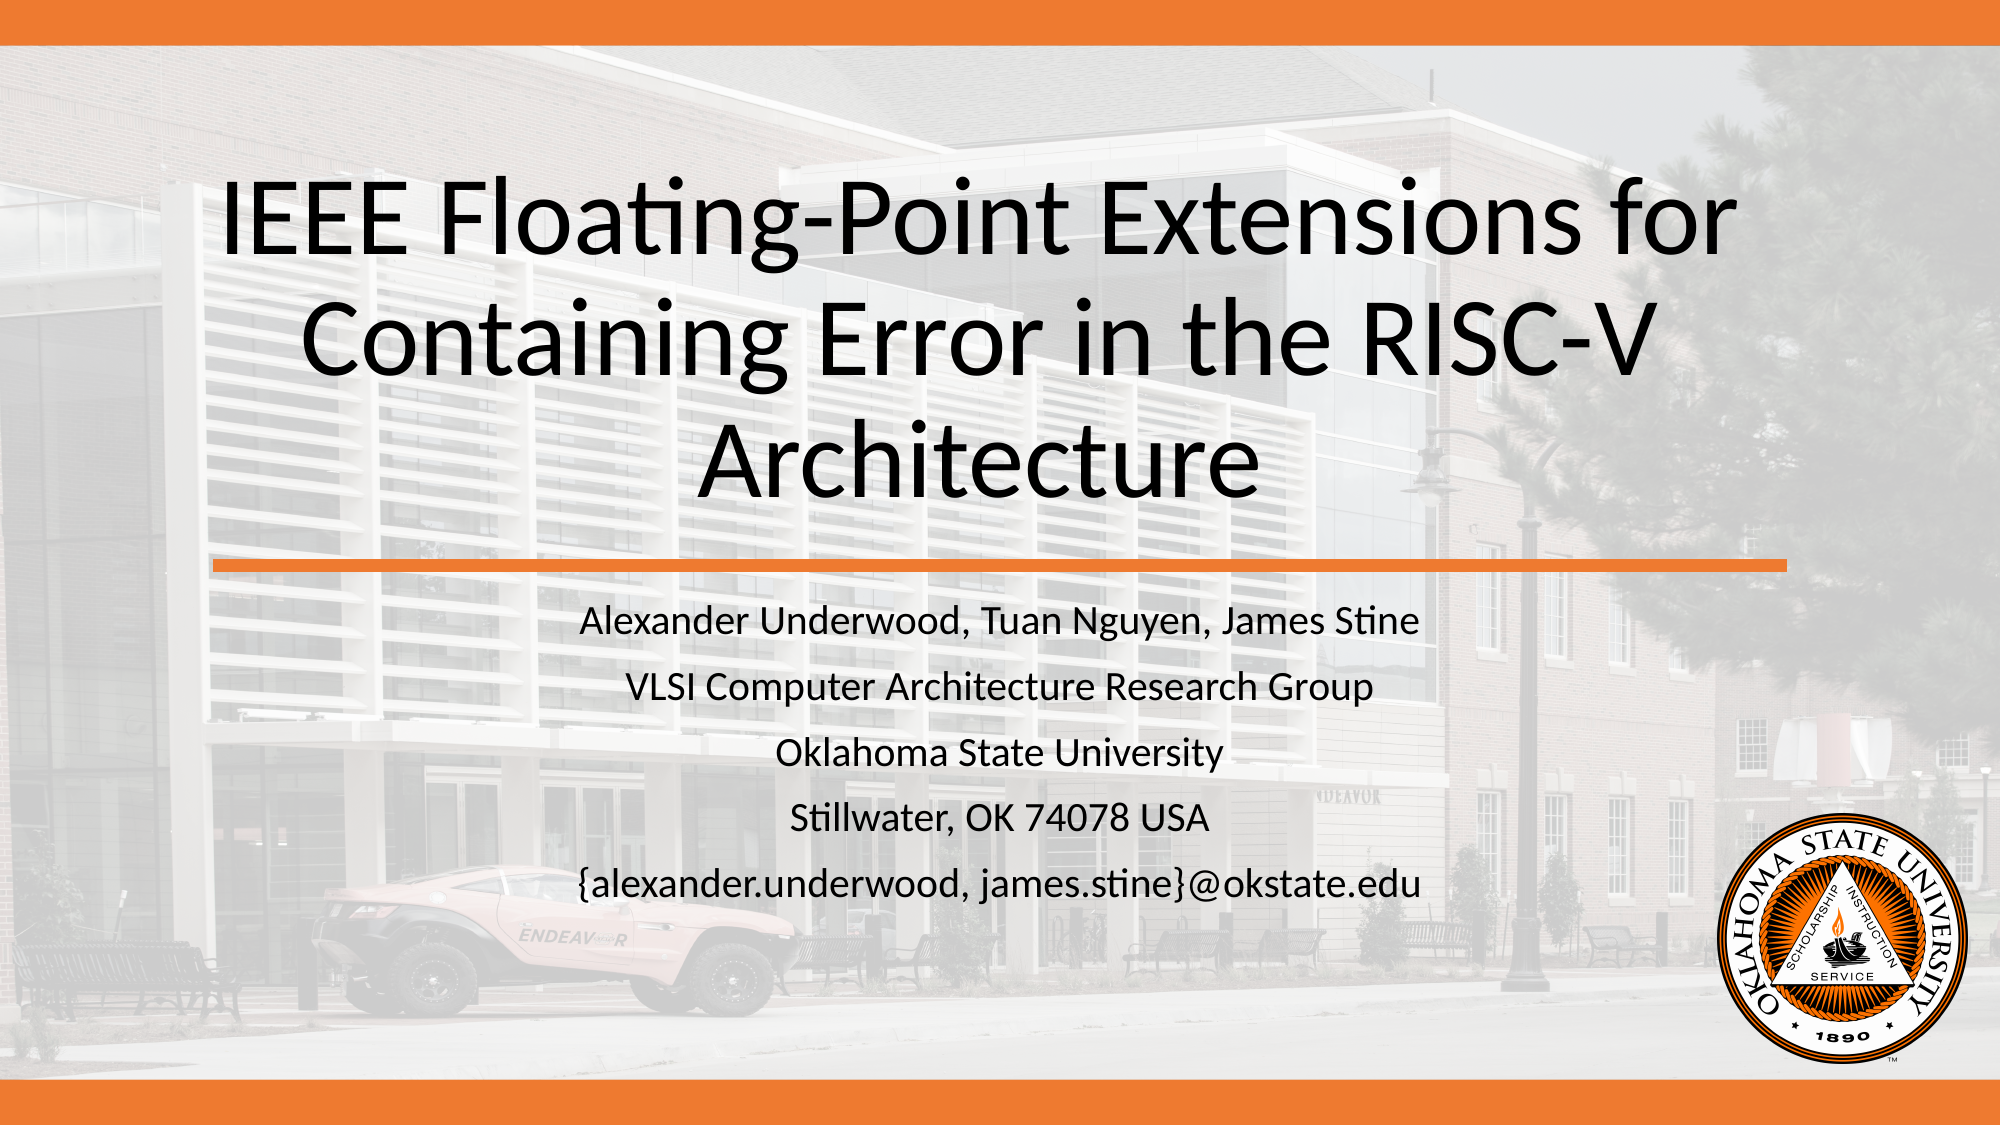

# IEEE Floating-Point Extensions for Containing Error in the RISC-V Architecture
Alexander Underwood, Tuan Nguyen, James Stine
VLSI Computer Architecture Research Group
Oklahoma State University
Stillwater, OK 74078 USA
{alexander.underwood, james.stine}@okstate.edu